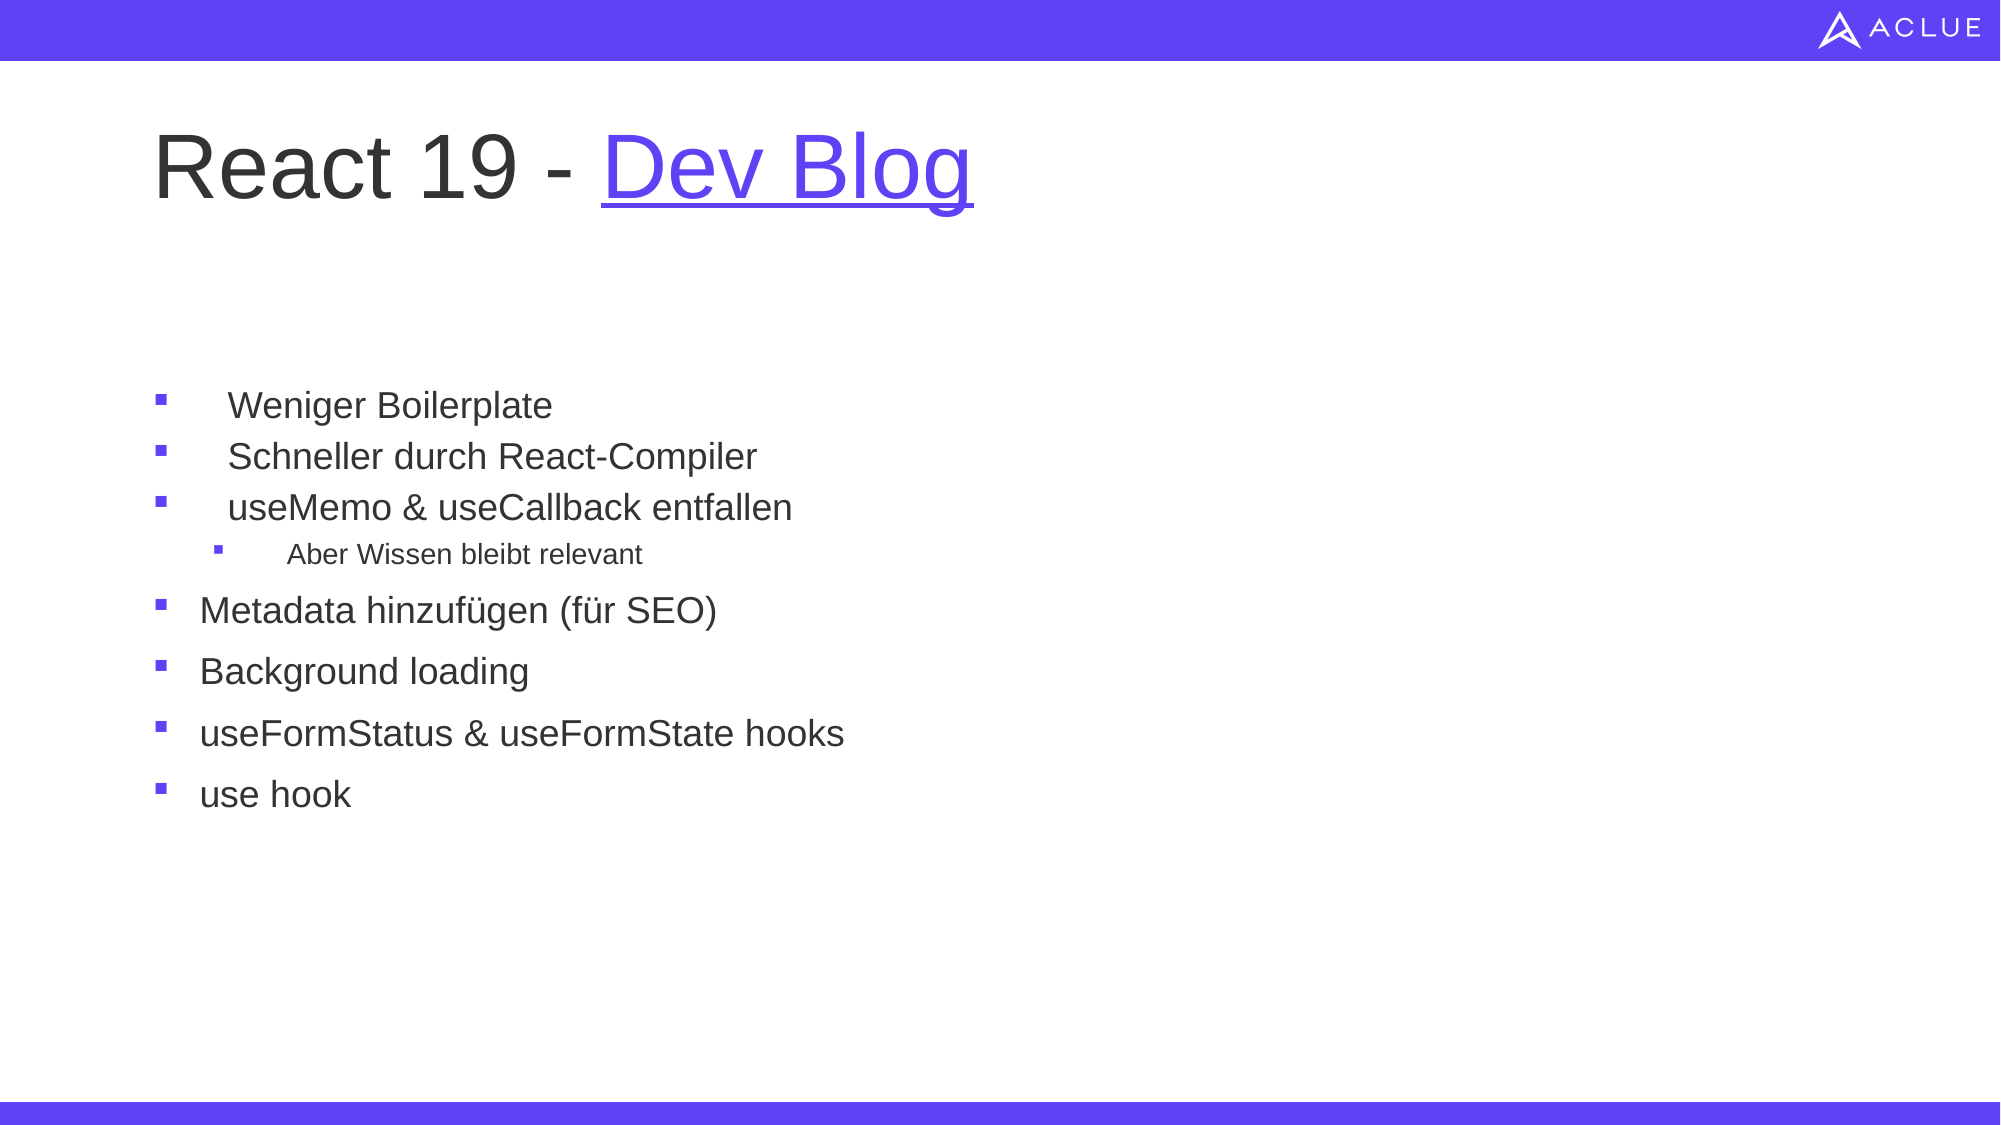

# React 19 - Dev Blog
Weniger Boilerplate
Schneller durch React-Compiler
useMemo & useCallback entfallen
Aber Wissen bleibt relevant
Metadata hinzufügen (für SEO)
Background loading
useFormStatus & useFormState hooks
use hook